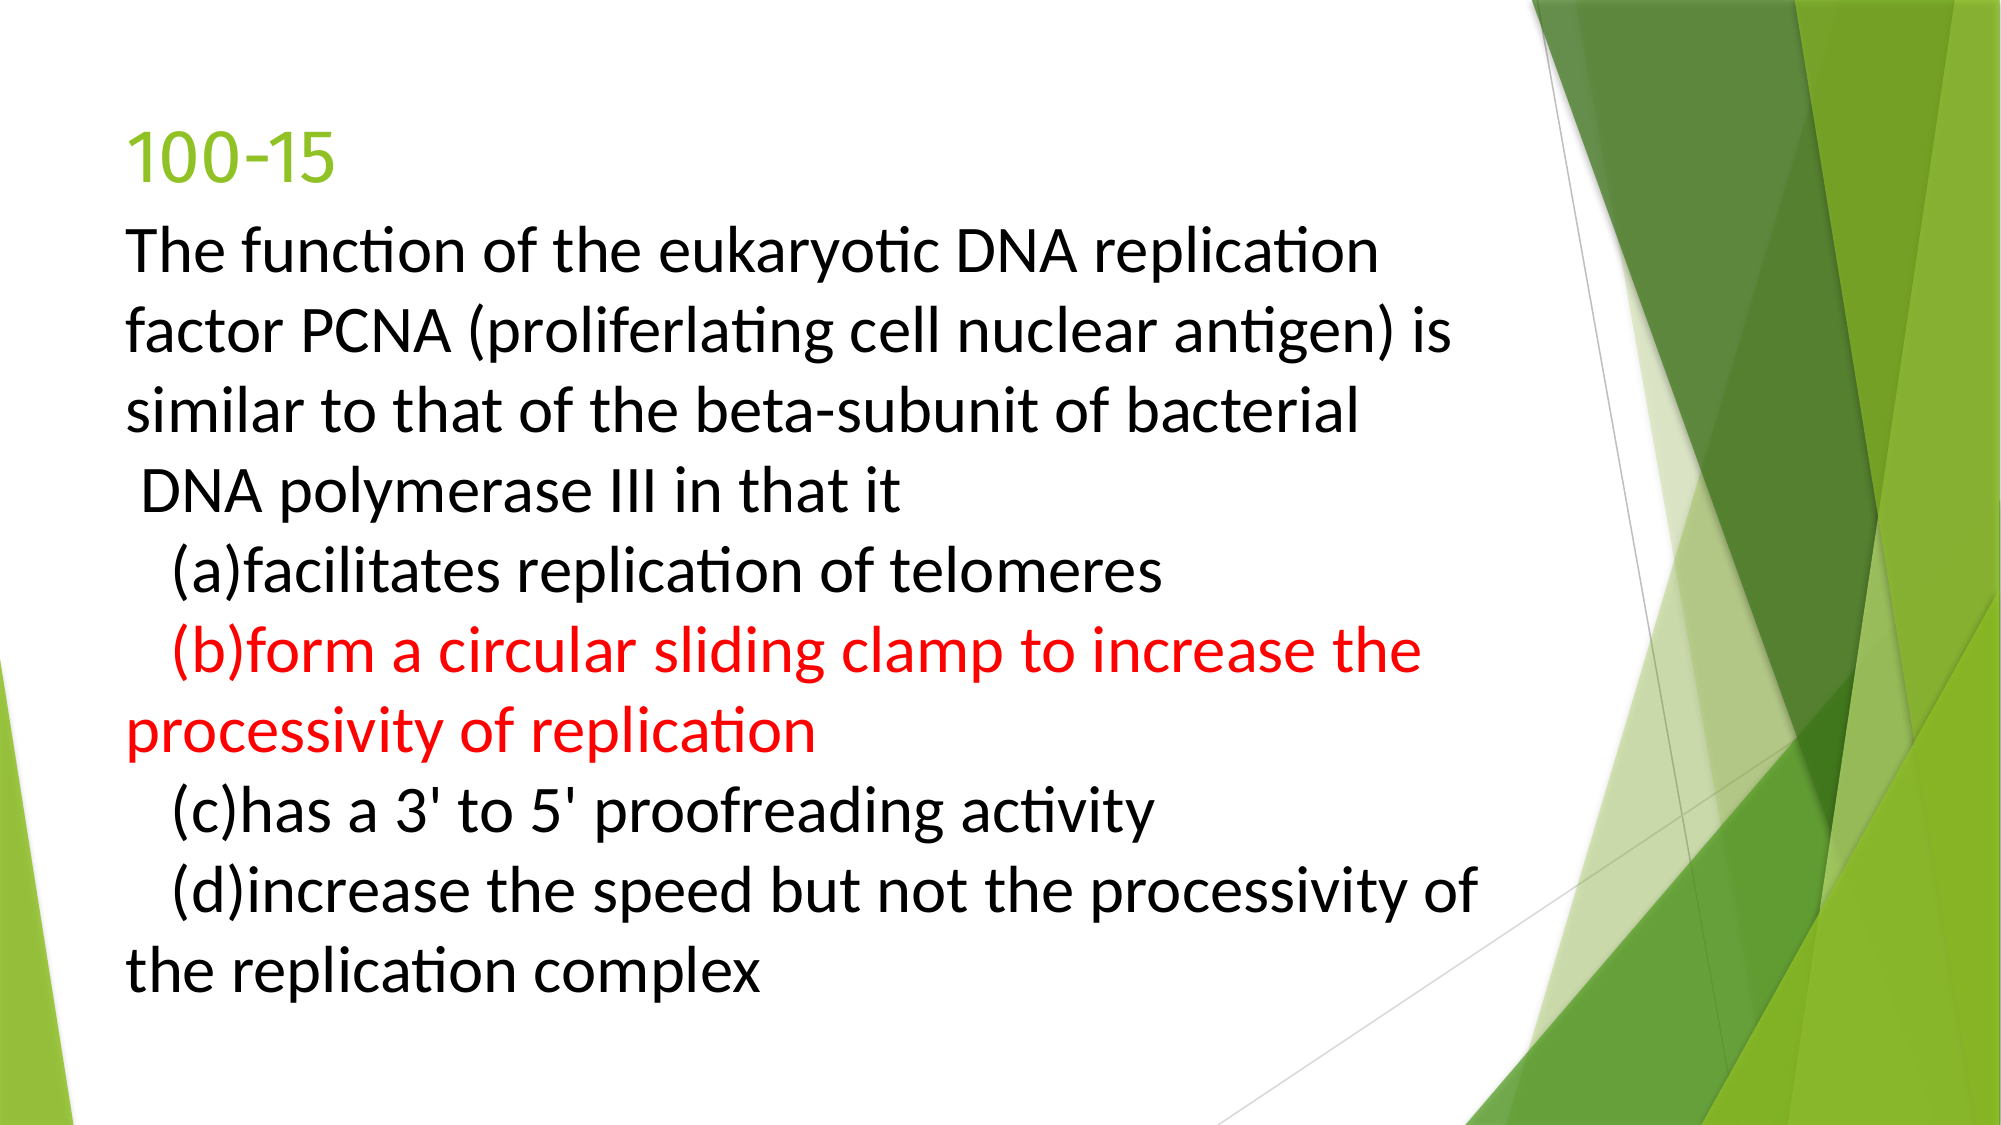

# 100-15
The function of the eukaryotic DNA replication factor PCNA (proliferlating cell nuclear antigen) is similar to that of the beta-subunit of bacterial
 DNA polymerase III in that it
   (a)facilitates replication of telomeres
   (b)form a circular sliding clamp to increase the processivity of replication
   (c)has a 3' to 5' proofreading activity
   (d)increase the speed but not the processivity of the replication complex